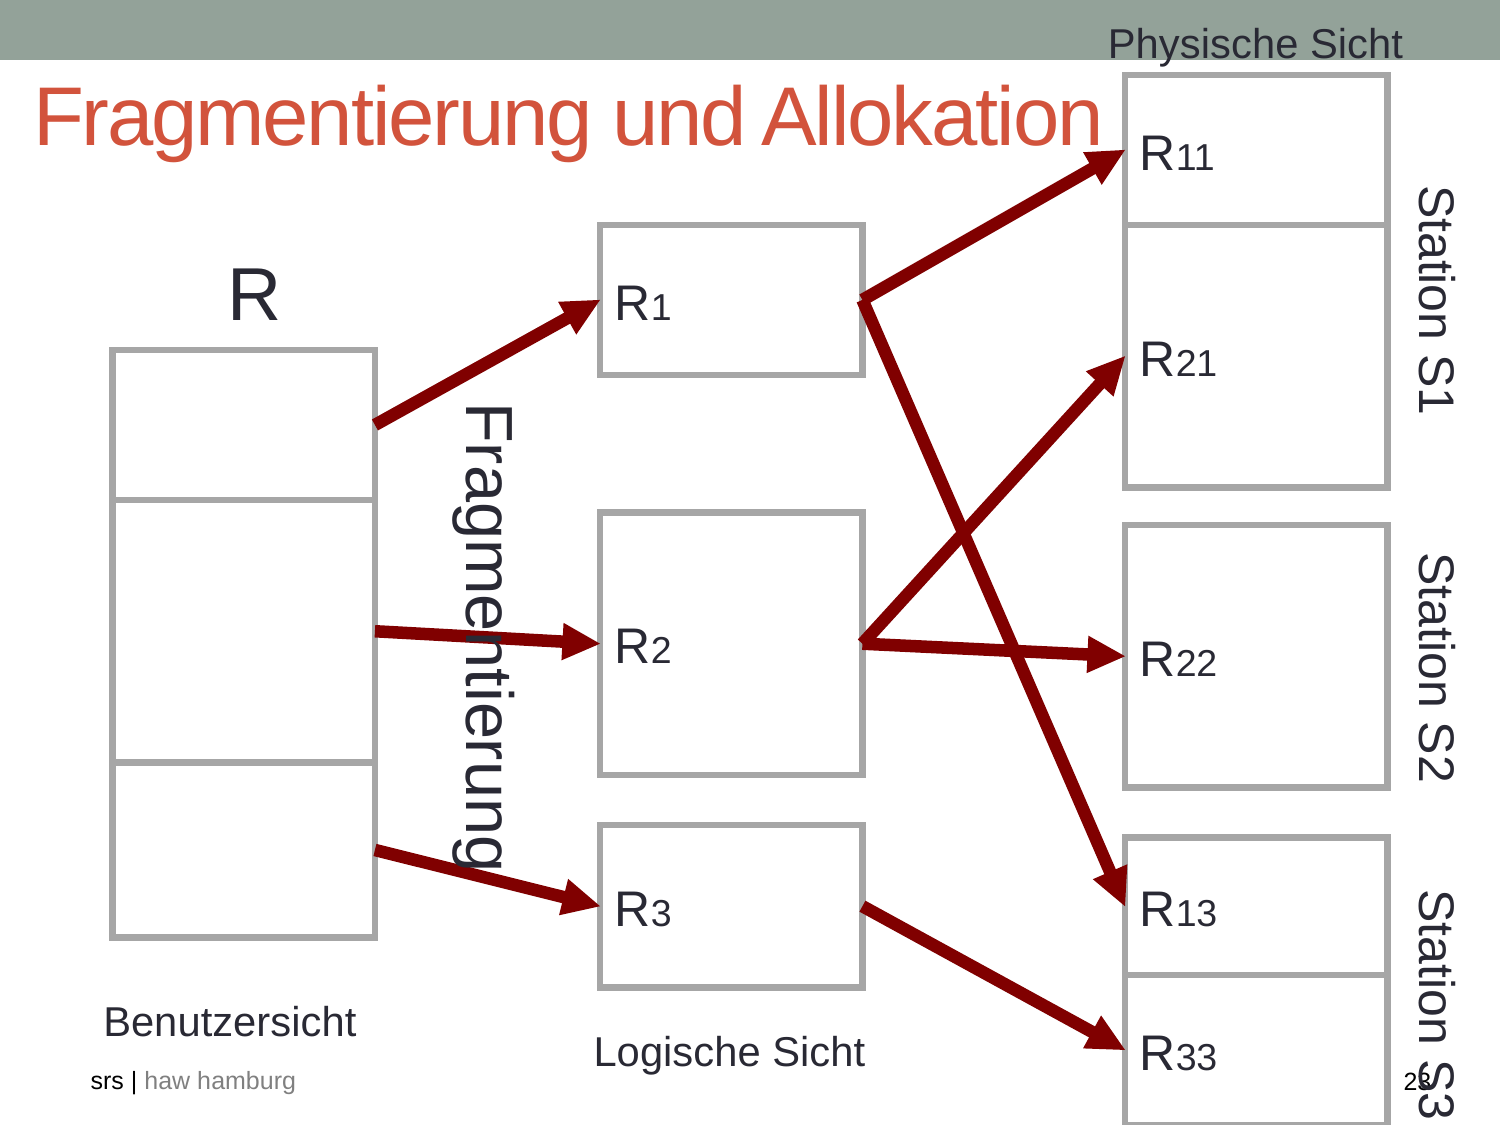

Physische Sicht
# Fragmentierung und Allokation
R11
Station S1
R1
R21
R

Fragmentierung

R2
R22
Station S2

R3
R13
Station S3
R33
Benutzersicht
Logische Sicht